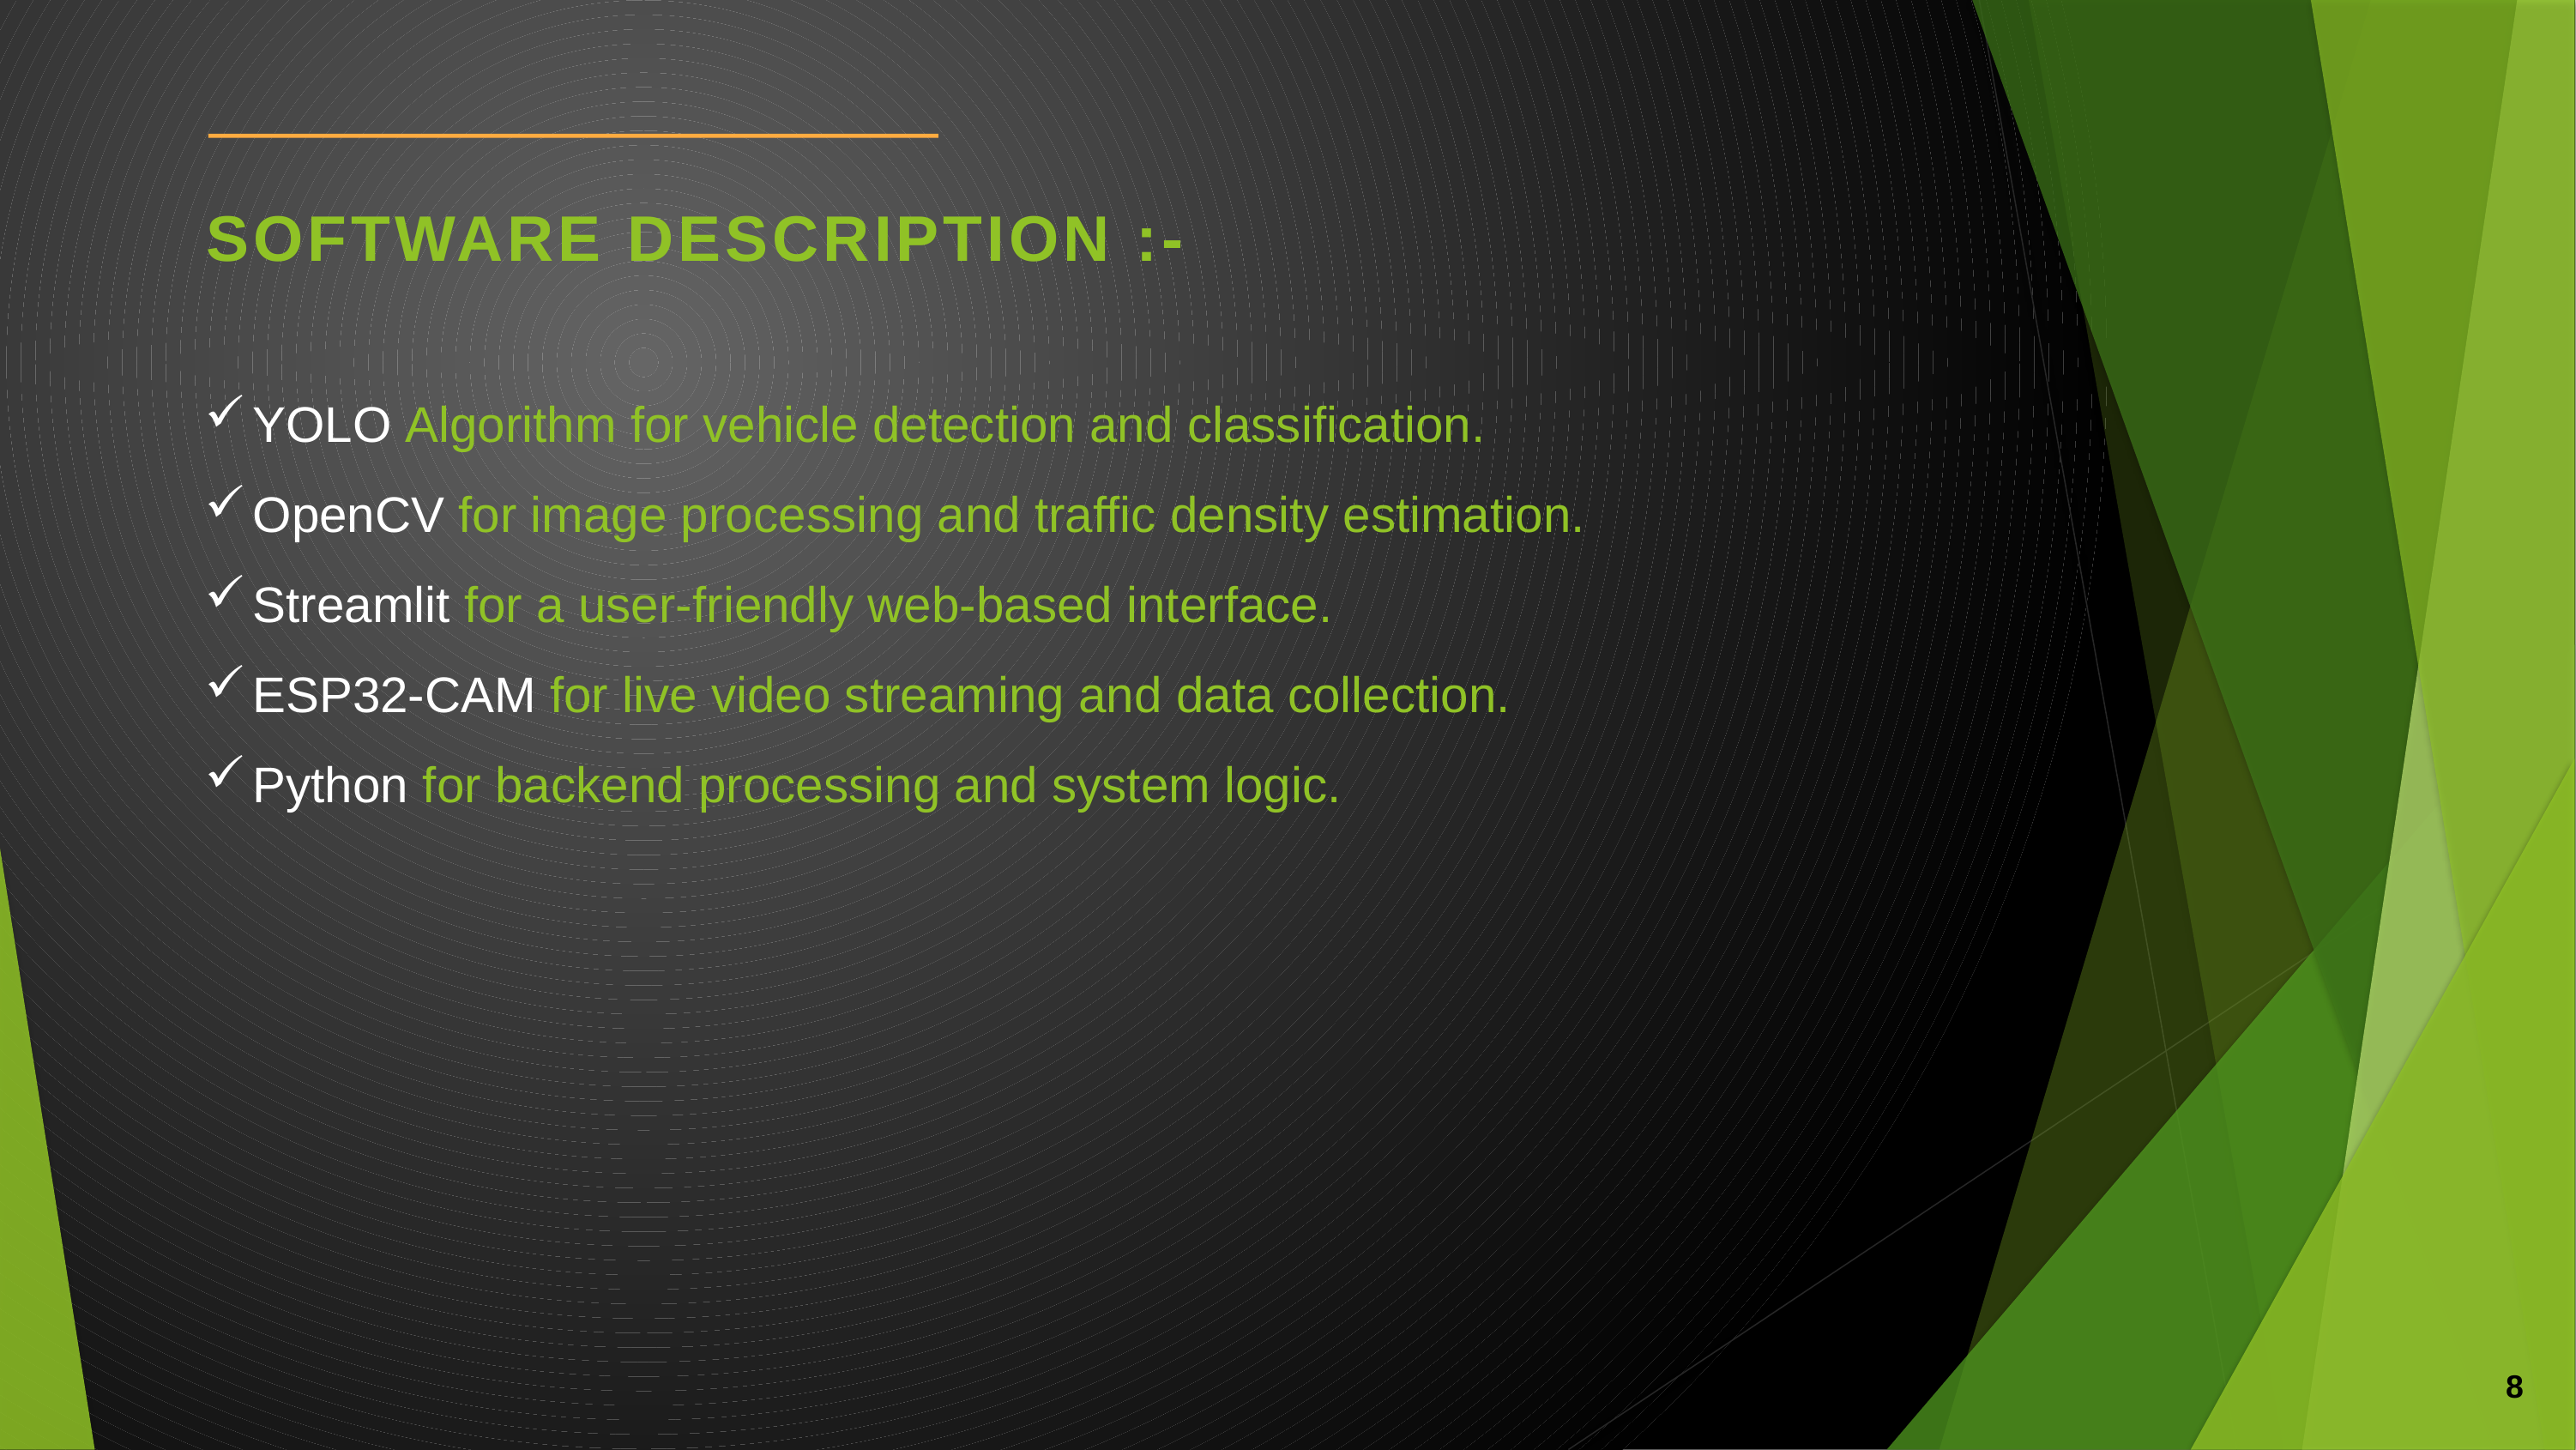

# SOFTWARE DESCRIPTION :-
YOLO Algorithm for vehicle detection and classification.
OpenCV for image processing and traffic density estimation.
Streamlit for a user-friendly web-based interface.
ESP32-CAM for live video streaming and data collection.
Python for backend processing and system logic.
8